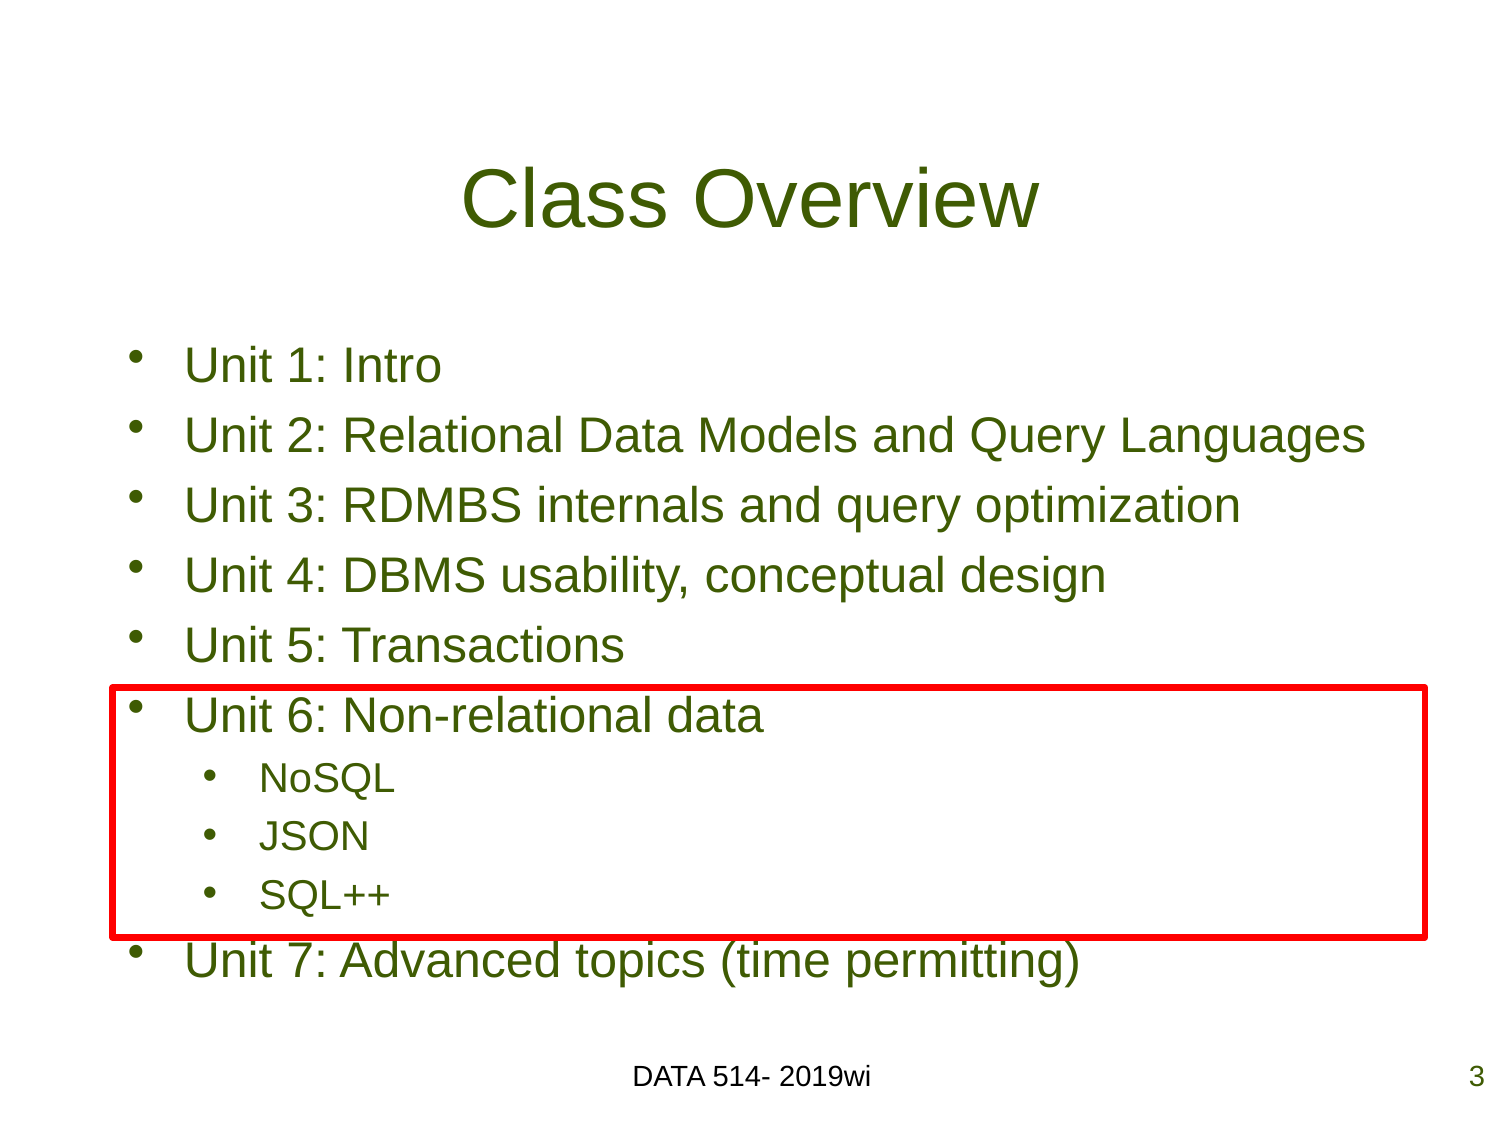

# Class Overview
Unit 1: Intro
Unit 2: Relational Data Models and Query Languages
Unit 3: RDMBS internals and query optimization
Unit 4: DBMS usability, conceptual design
Unit 5: Transactions
Unit 6: Non-relational data
NoSQL
JSON
SQL++
Unit 7: Advanced topics (time permitting)

DATA 514- 2019wi
3